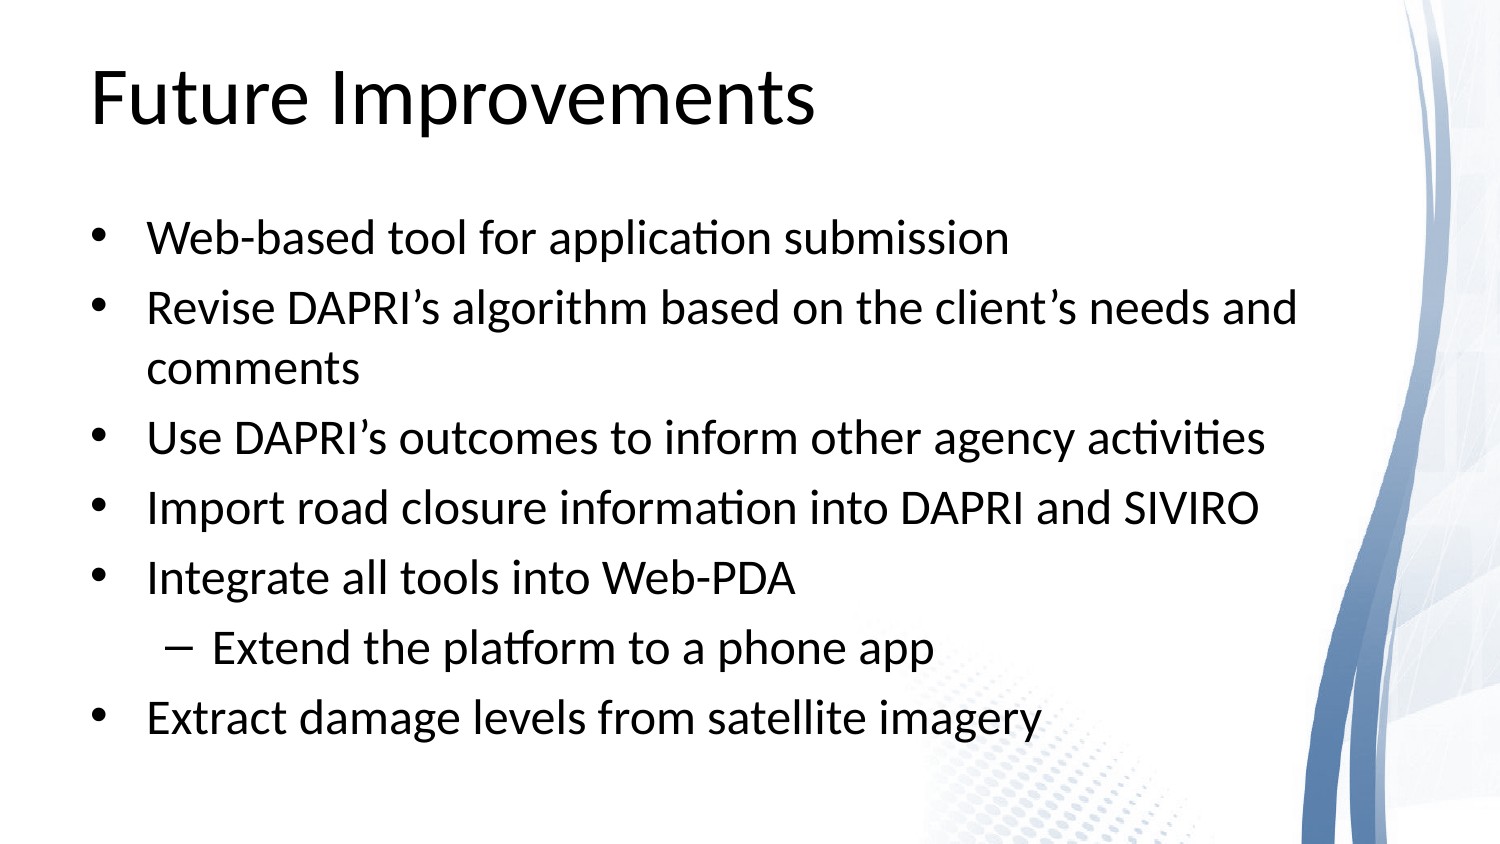

# Future Improvements
Web-based tool for application submission
Revise DAPRI’s algorithm based on the client’s needs and comments
Use DAPRI’s outcomes to inform other agency activities
Import road closure information into DAPRI and SIVIRO
Integrate all tools into Web-PDA
Extend the platform to a phone app
Extract damage levels from satellite imagery